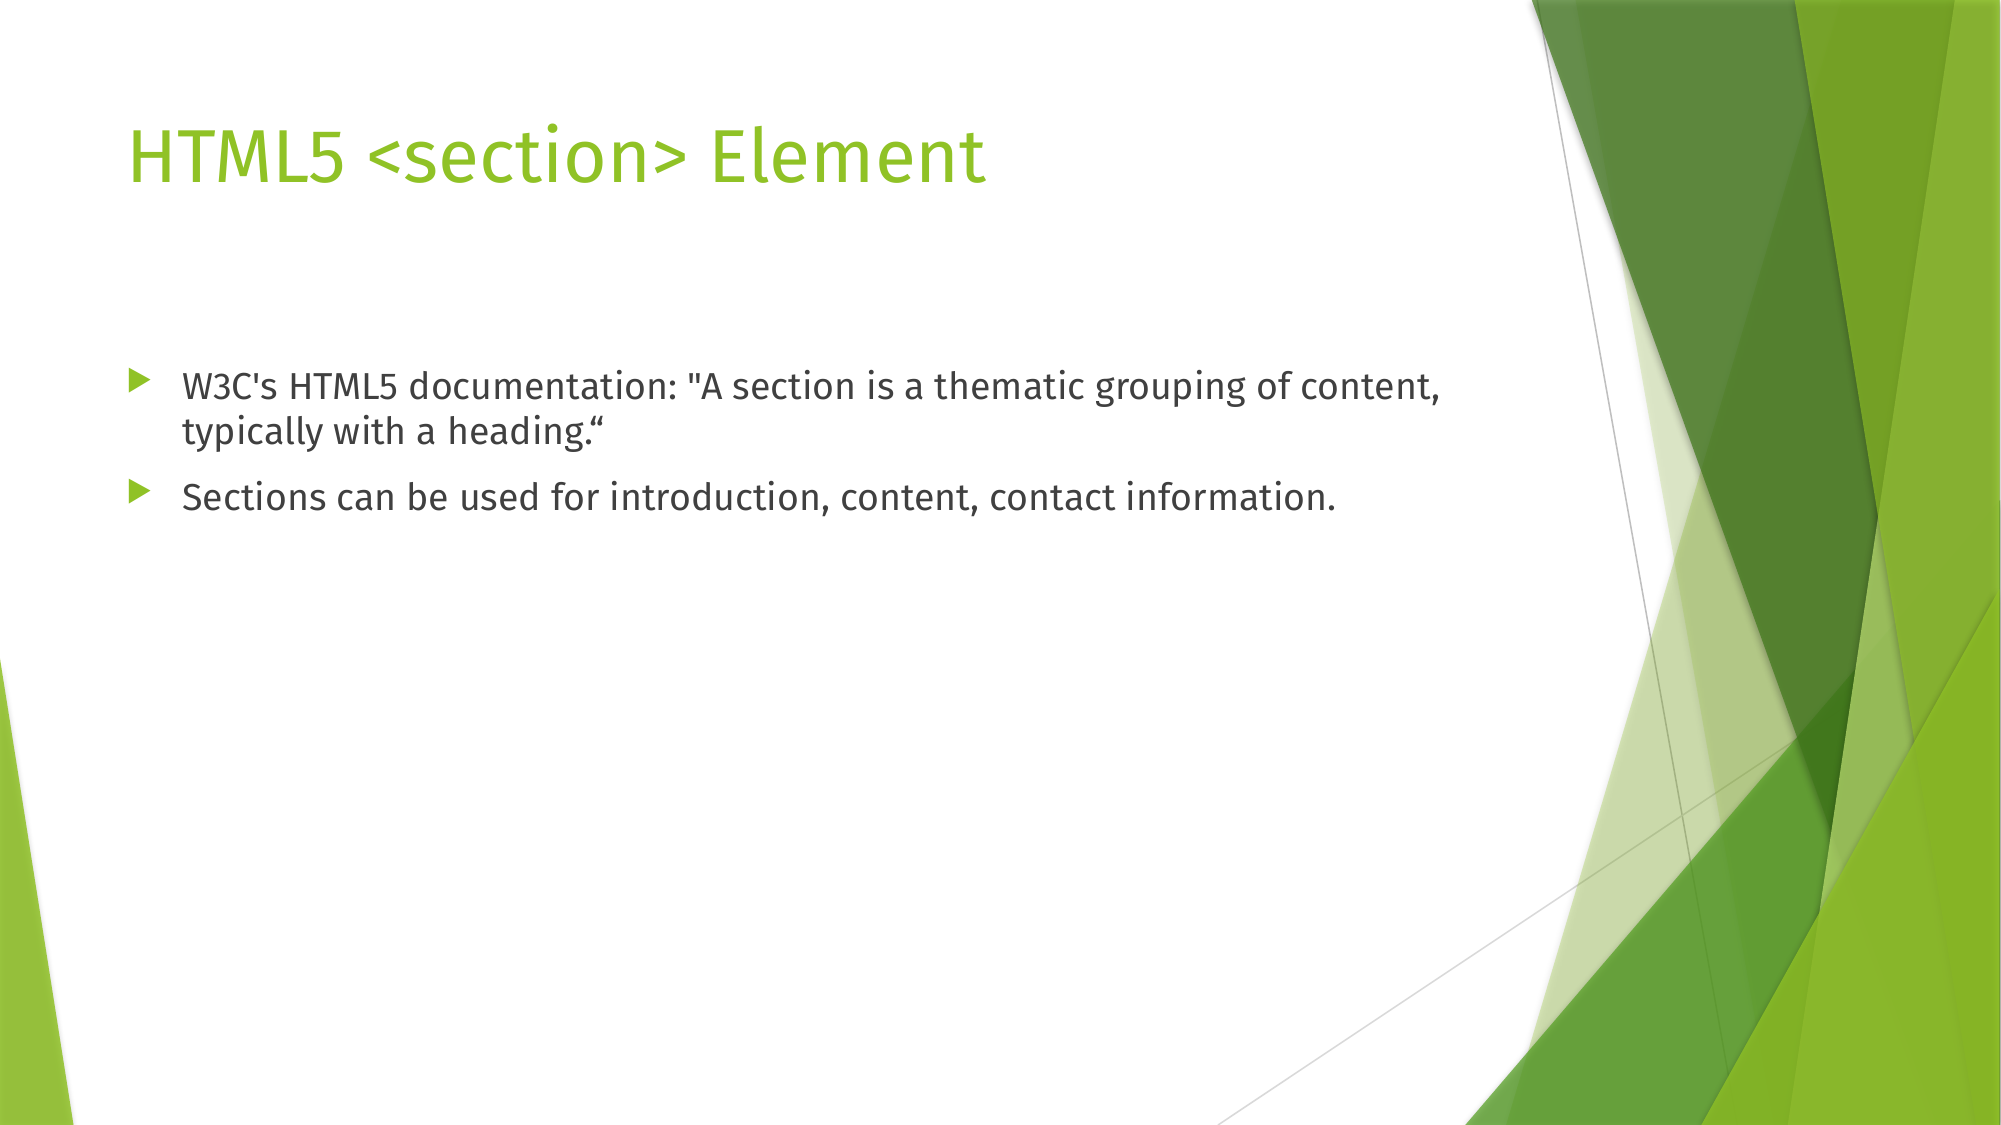

# HTML5 <section> Element
W3C's HTML5 documentation: "A section is a thematic grouping of content, typically with a heading.“
Sections can be used for introduction, content, contact information.